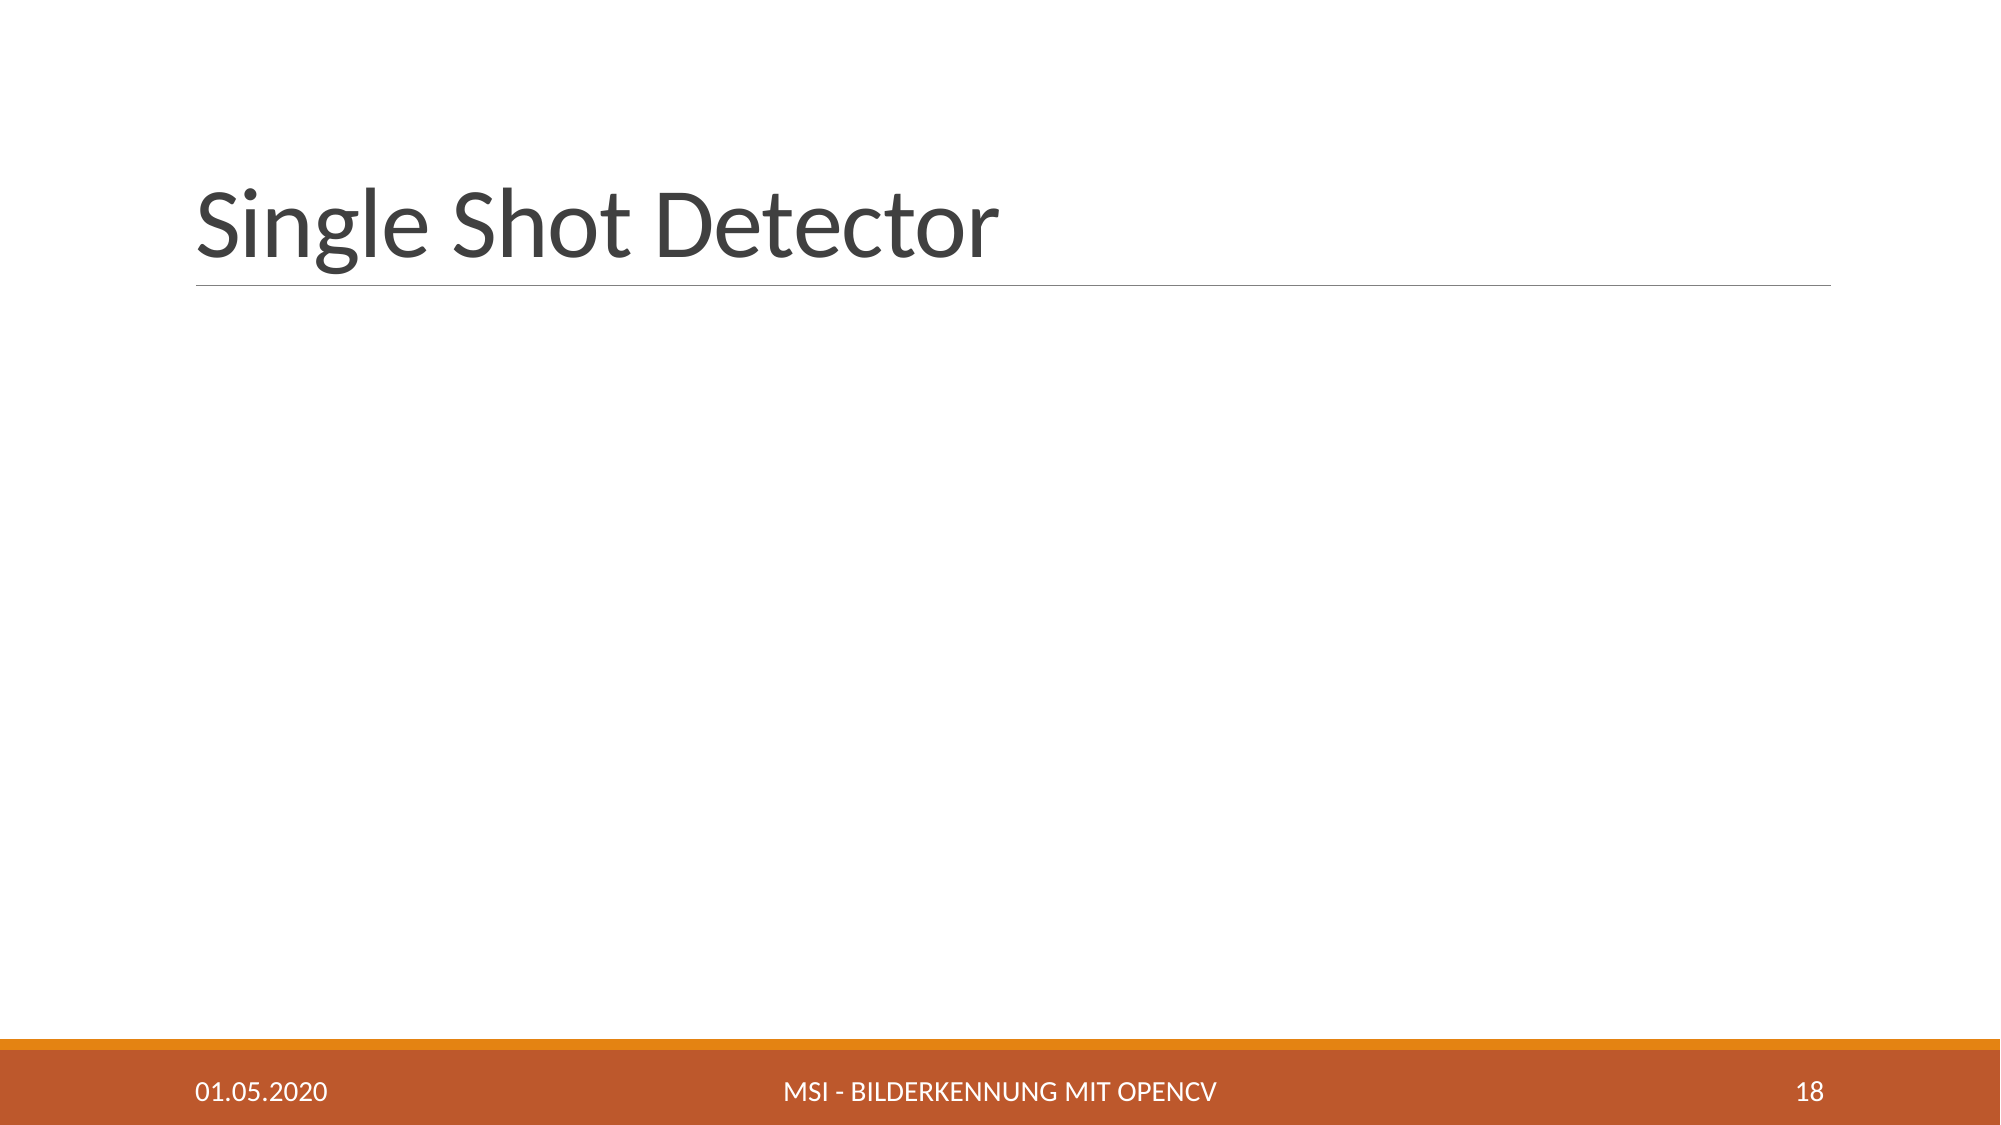

# Single Shot Detector

01.05.2020
MSI - Bilderkennung mit OpenCV
18